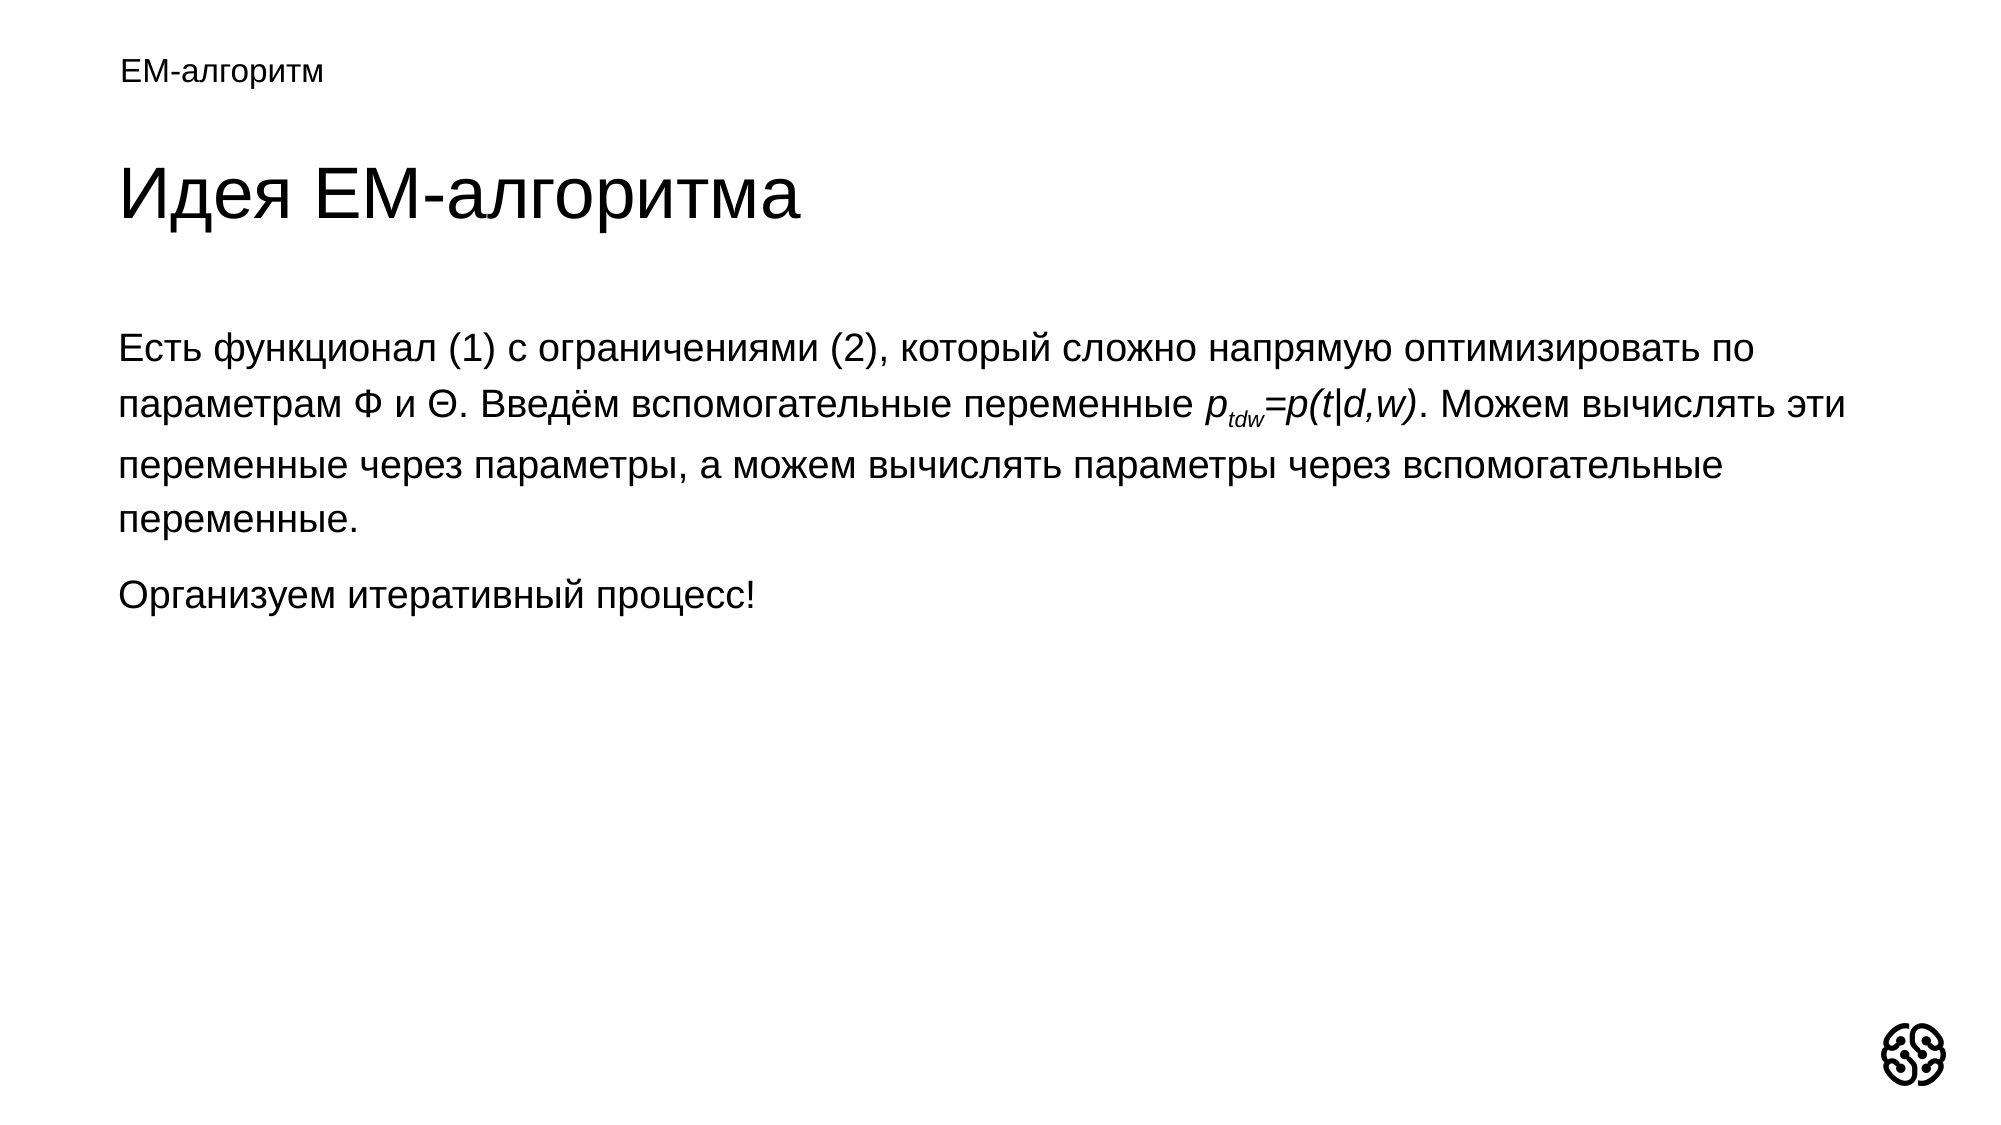

EM-алгоритм
Идея EM-алгоритма
Есть функционал (1) с ограничениями (2), который сложно напрямую оптимизировать по параметрам Ф и Θ. Введём вспомогательные переменные ptdw=p(t|d,w). Можем вычислять эти переменные через параметры, а можем вычислять параметры через вспомогательные переменные.
Организуем итеративный процесс!